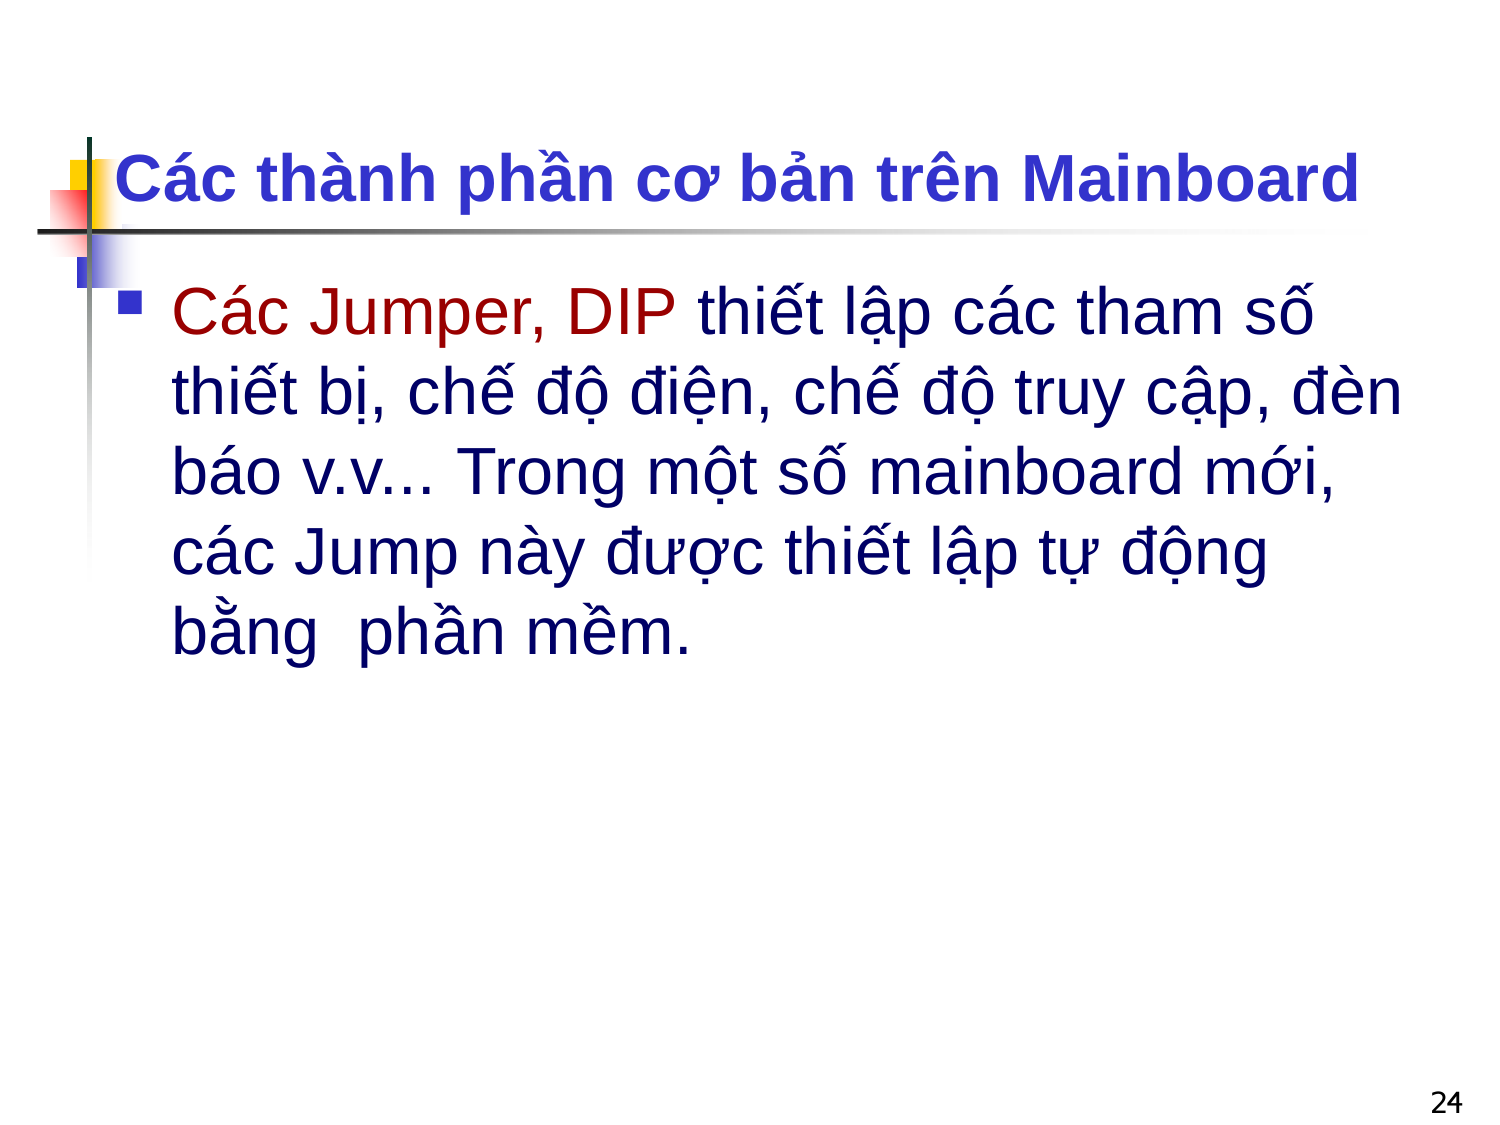

Các thành phần cơ bản trên Mainboard
Các Jumper, DIP thiết lập các tham số  thiết bị, chế độ điện, chế độ truy cập, đèn  báo v.v... Trong một số mainboard mới,  các Jump này được thiết lập tự động bằng  phần mềm.
24